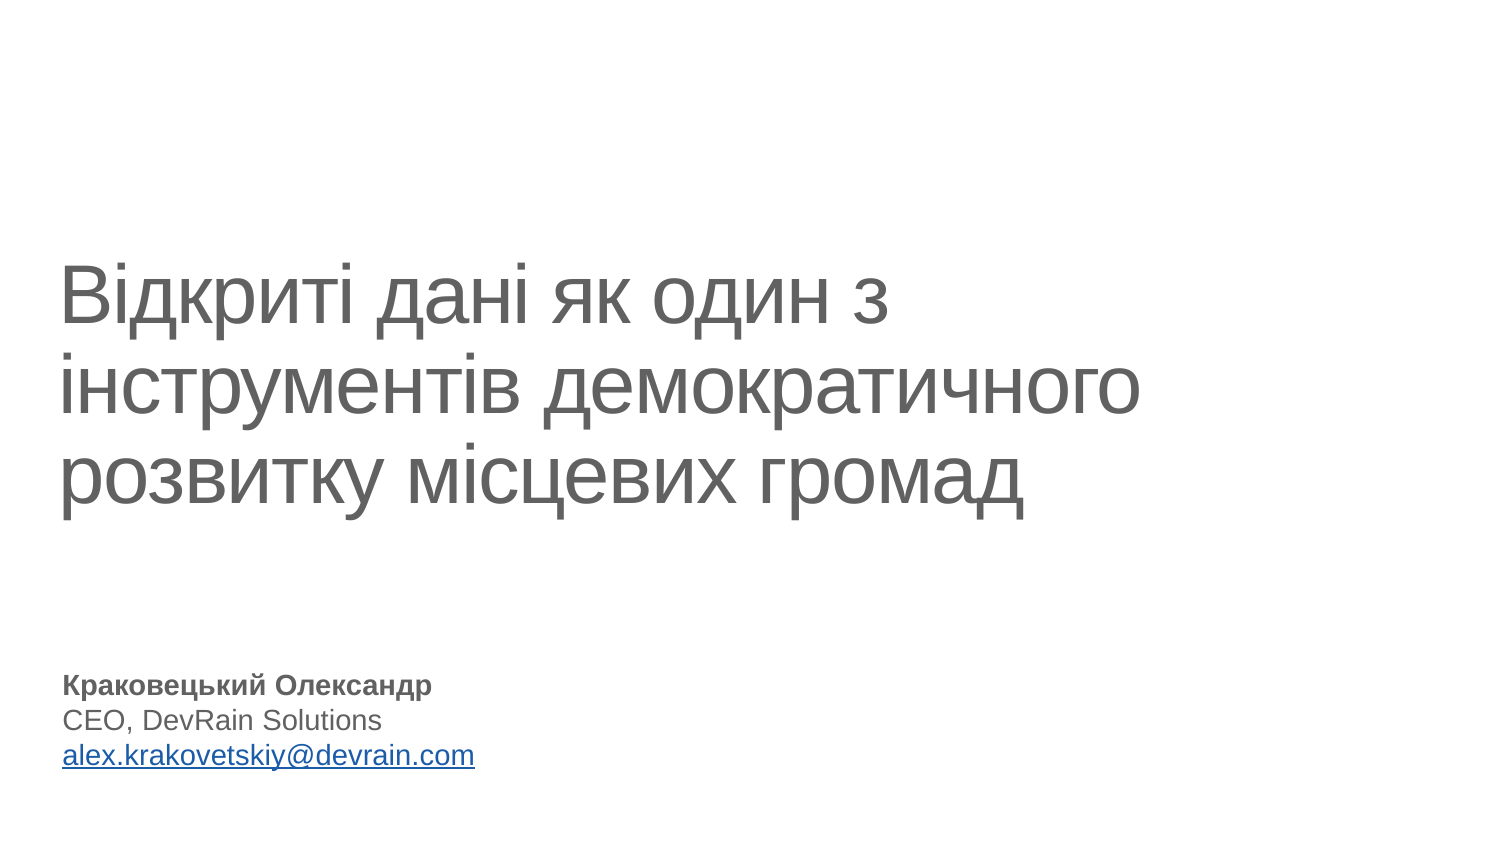

# Відкриті дані як один з інструментів демократичного розвитку місцевих громад
Краковецький Олександр
CEO, DevRain Solutions
alex.krakovetskiy@devrain.com